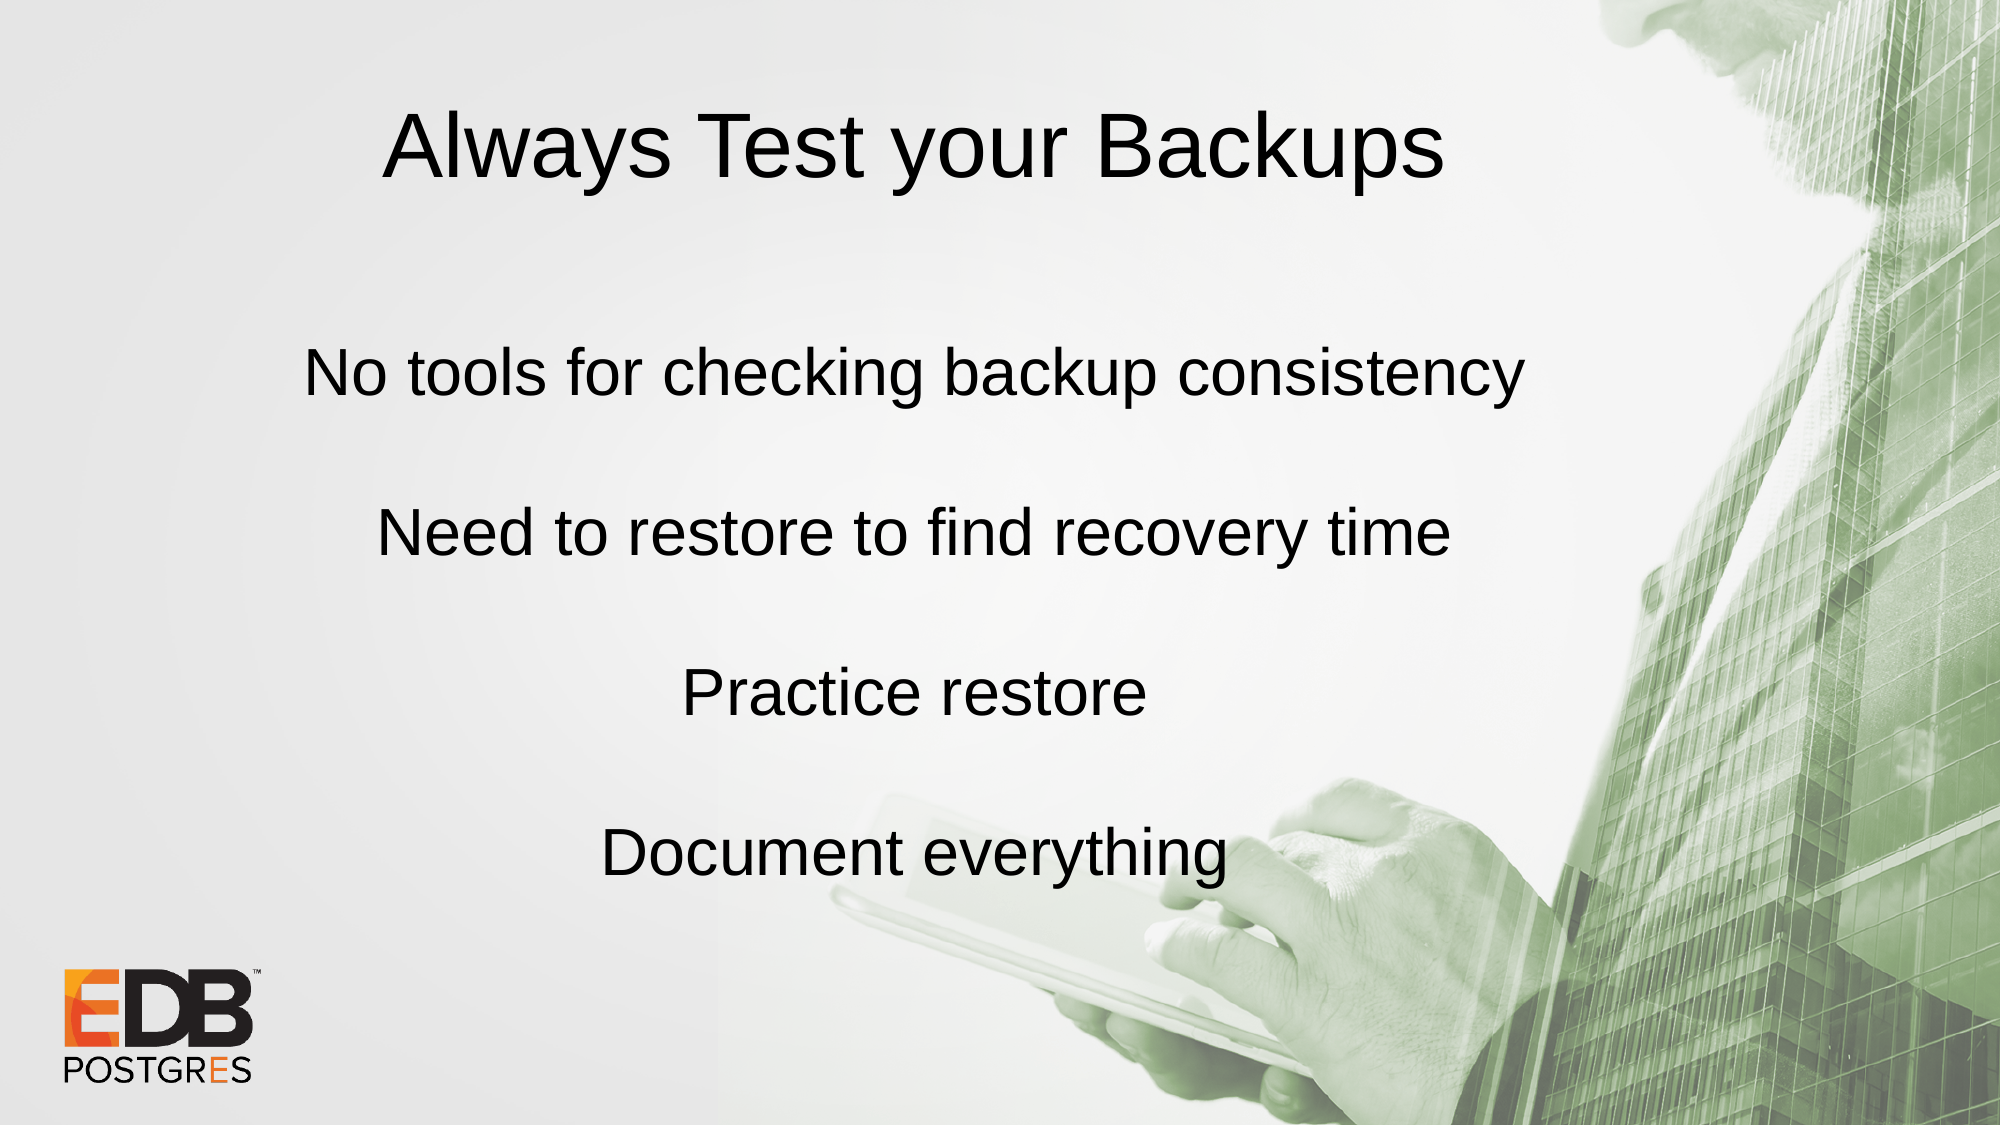

# Always Test your Backups
No tools for checking backup consistency

Need to restore to find recovery time

Practice restore

Document everything